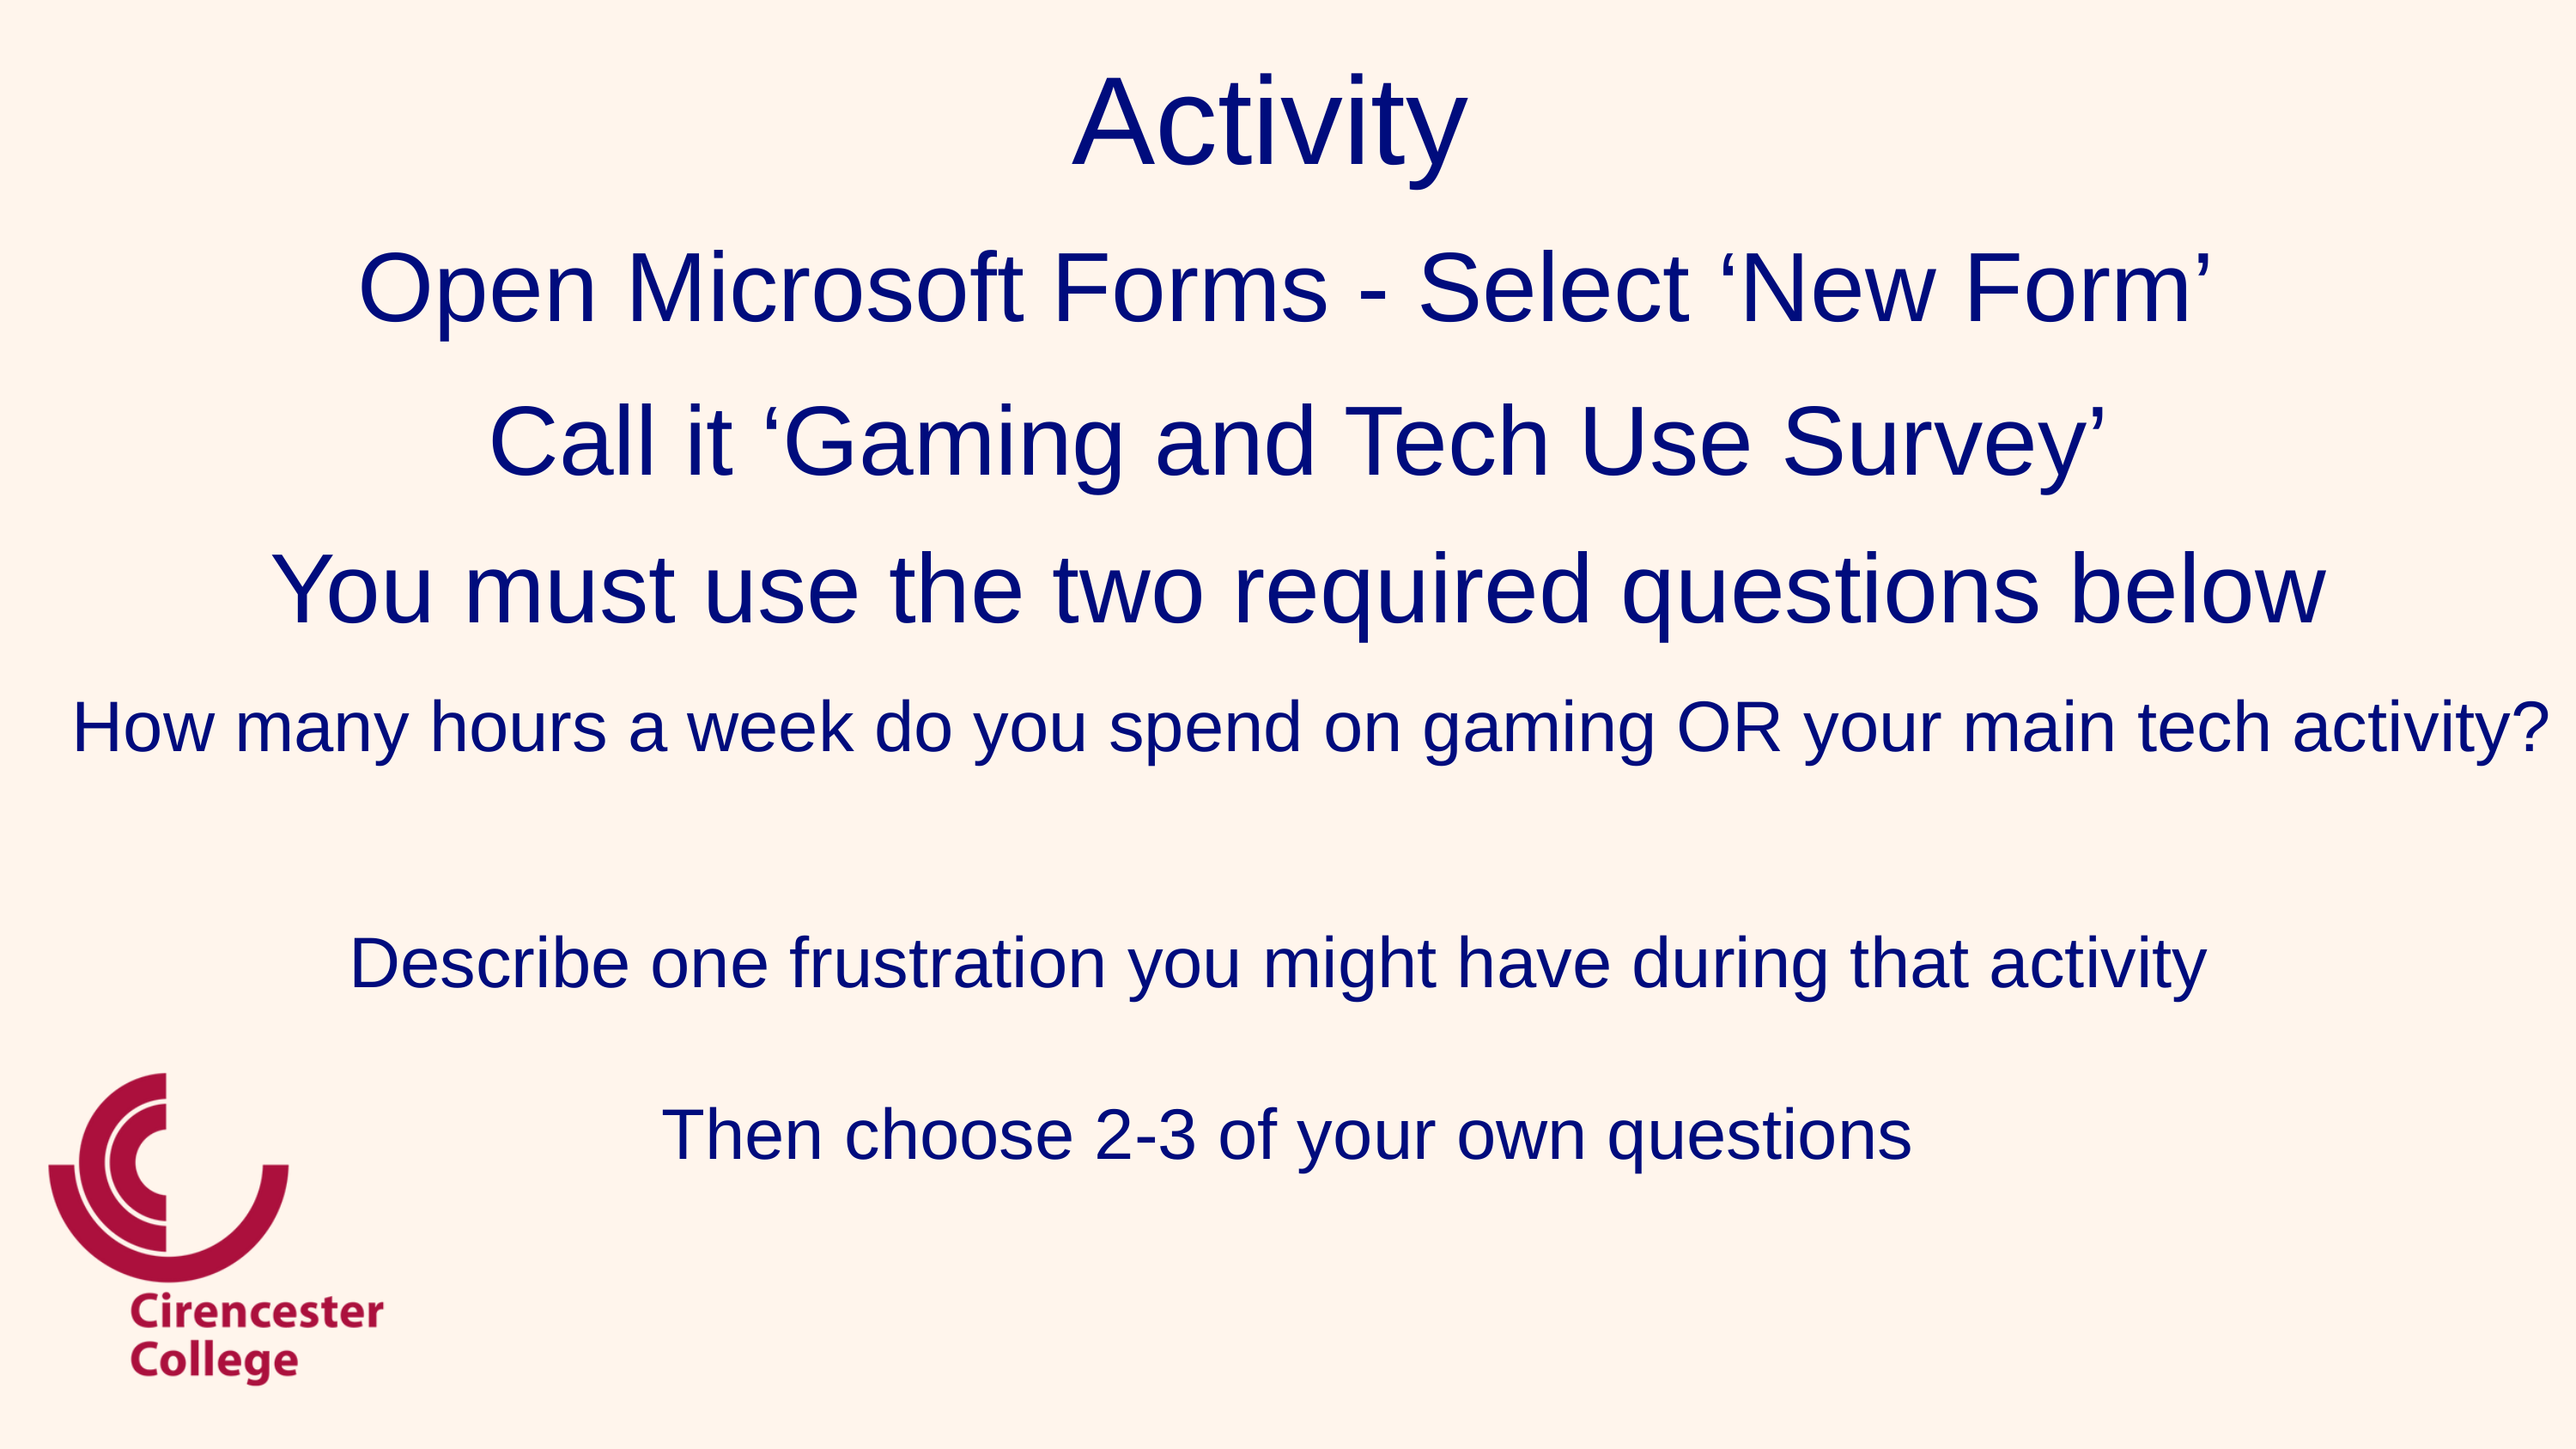

Activity
Open Microsoft Forms - Select ‘New Form’
Call it ‘Gaming and Tech Use Survey’
You must use the two required questions below
How many hours a week do you spend on gaming OR your main tech activity?
Describe one frustration you might have during that activity

Then choose 2-3 of your own questions